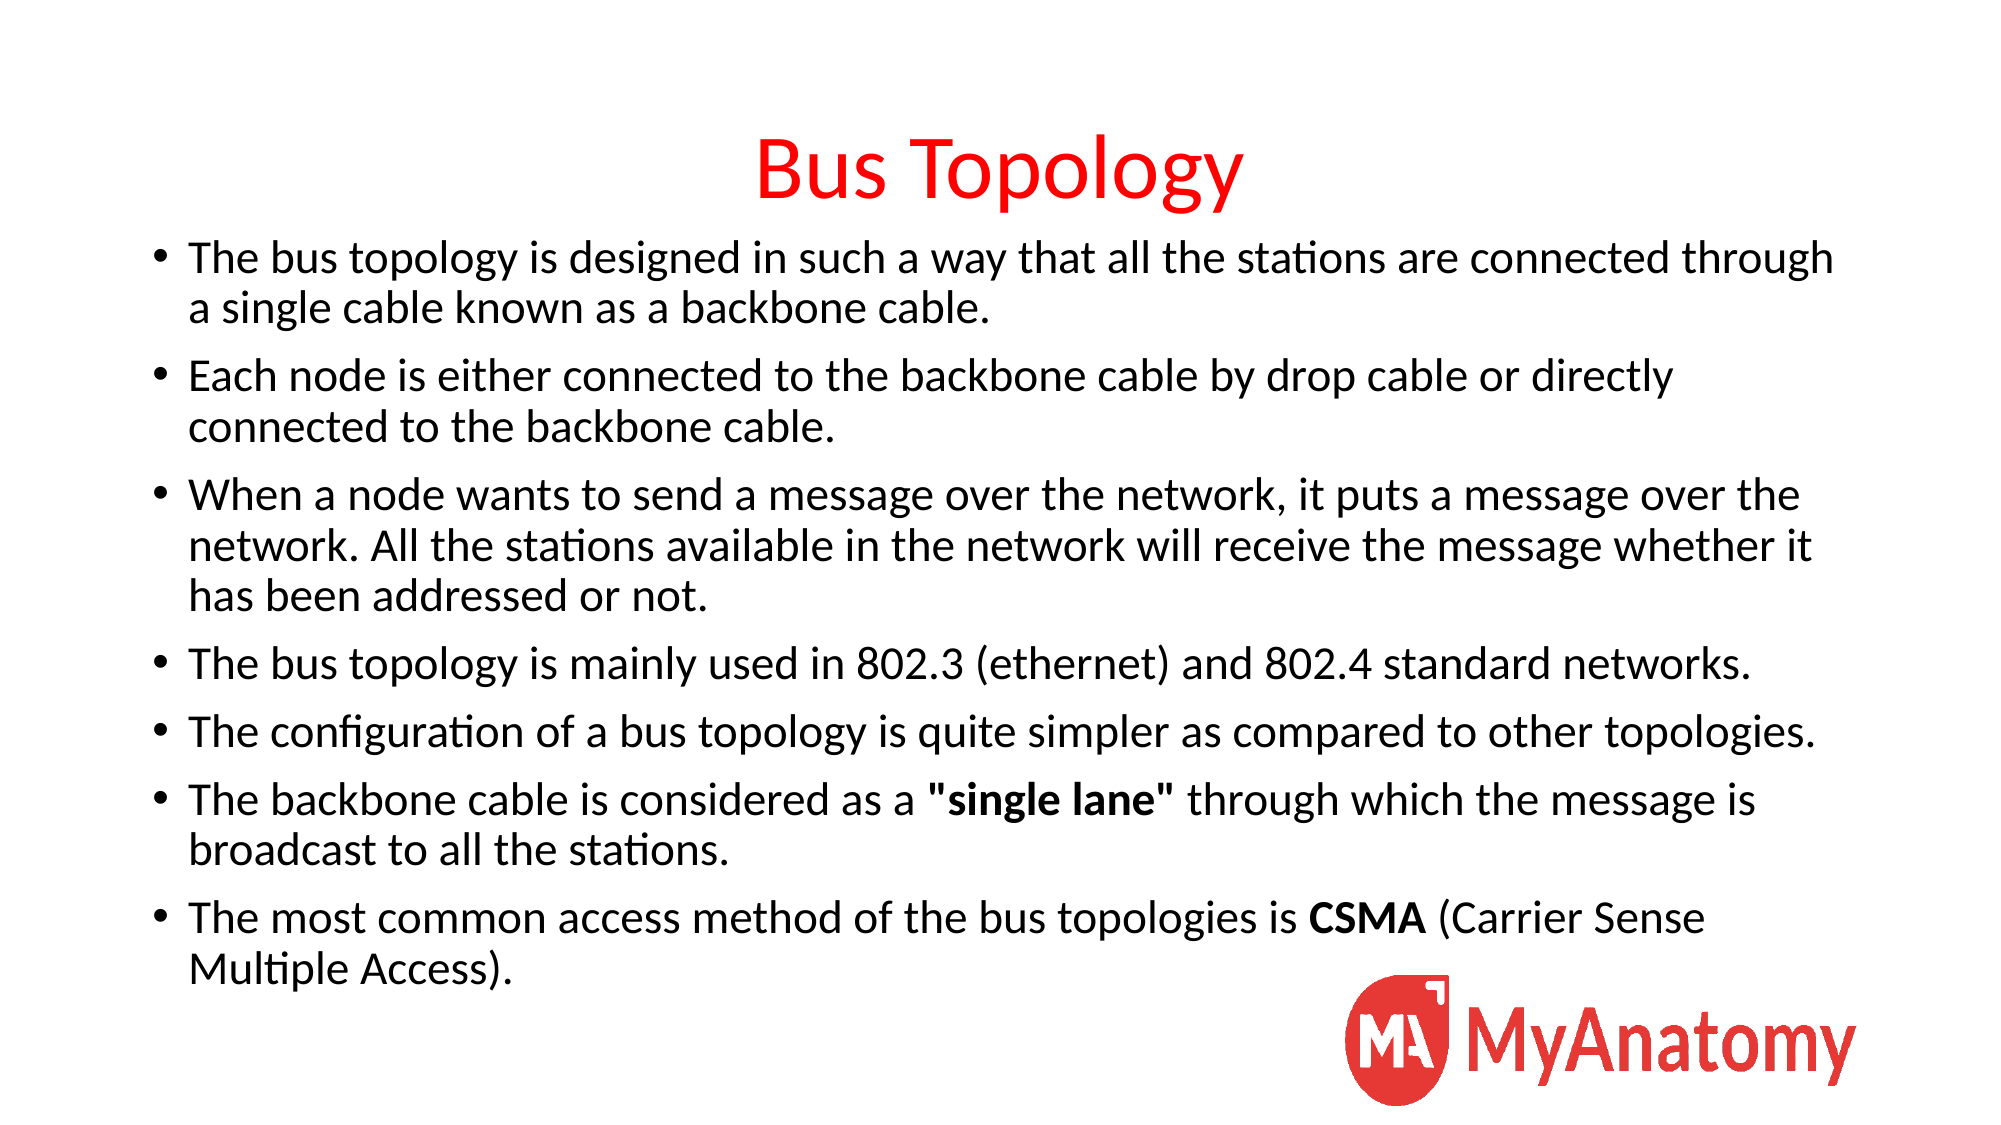

# Bus Topology
The bus topology is designed in such a way that all the stations are connected through a single cable known as a backbone cable.
Each node is either connected to the backbone cable by drop cable or directly connected to the backbone cable.
When a node wants to send a message over the network, it puts a message over the network. All the stations available in the network will receive the message whether it has been addressed or not.
The bus topology is mainly used in 802.3 (ethernet) and 802.4 standard networks.
The configuration of a bus topology is quite simpler as compared to other topologies.
The backbone cable is considered as a "single lane" through which the message is broadcast to all the stations.
The most common access method of the bus topologies is CSMA (Carrier Sense Multiple Access).